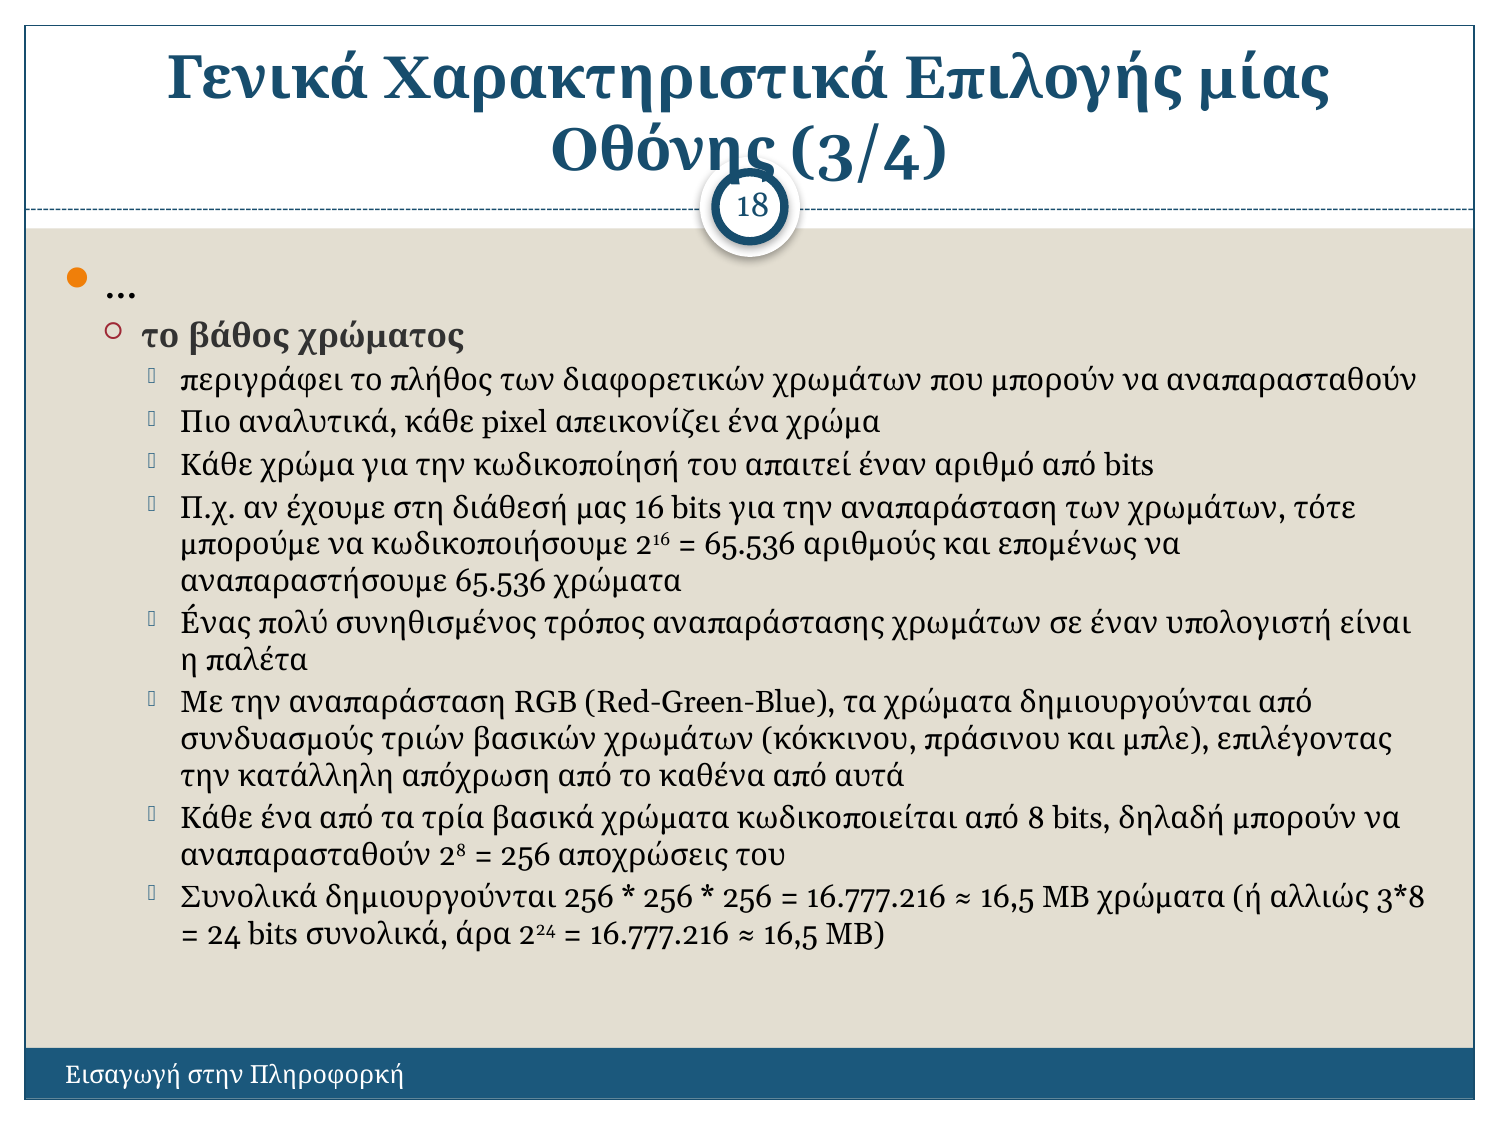

# Γενικά Χαρακτηριστικά Επιλογής μίας Οθόνης (3/4)
18
…
το βάθος χρώματος
περιγράφει το πλήθος των διαφορετικών χρωμάτων που μπορούν να αναπαρασταθούν
Πιο αναλυτικά, κάθε pixel απεικονίζει ένα χρώμα
Κάθε χρώμα για την κωδικοποίησή του απαιτεί έναν αριθμό από bits
Π.χ. αν έχουμε στη διάθεσή μας 16 bits για την αναπαράσταση των χρωμάτων, τότε μπορούμε να κωδικοποιήσουμε 216 = 65.536 αριθμούς και επομένως να αναπαραστήσουμε 65.536 χρώματα
Ένας πολύ συνηθισμένος τρόπος αναπαράστασης χρωμάτων σε έναν υπολογιστή είναι η παλέτα
Με την αναπαράσταση RGB (Red-Green-Blue), τα χρώματα δημιουργούνται από συνδυασμούς τριών βασικών χρωμάτων (κόκκινου, πράσινου και μπλε), επιλέγοντας την κατάλληλη απόχρωση από το καθένα από αυτά
Κάθε ένα από τα τρία βασικά χρώματα κωδικοποιείται από 8 bits, δηλαδή μπορούν να αναπαρασταθούν 28 = 256 αποχρώσεις του
Συνολικά δημιουργούνται 256 * 256 * 256 = 16.777.216 ≈ 16,5 ΜΒ χρώματα (ή αλλιώς 3*8 = 24 bits συνολικά, άρα 224 = 16.777.216 ≈ 16,5 ΜΒ)

Εισαγωγή στην Πληροφορκή